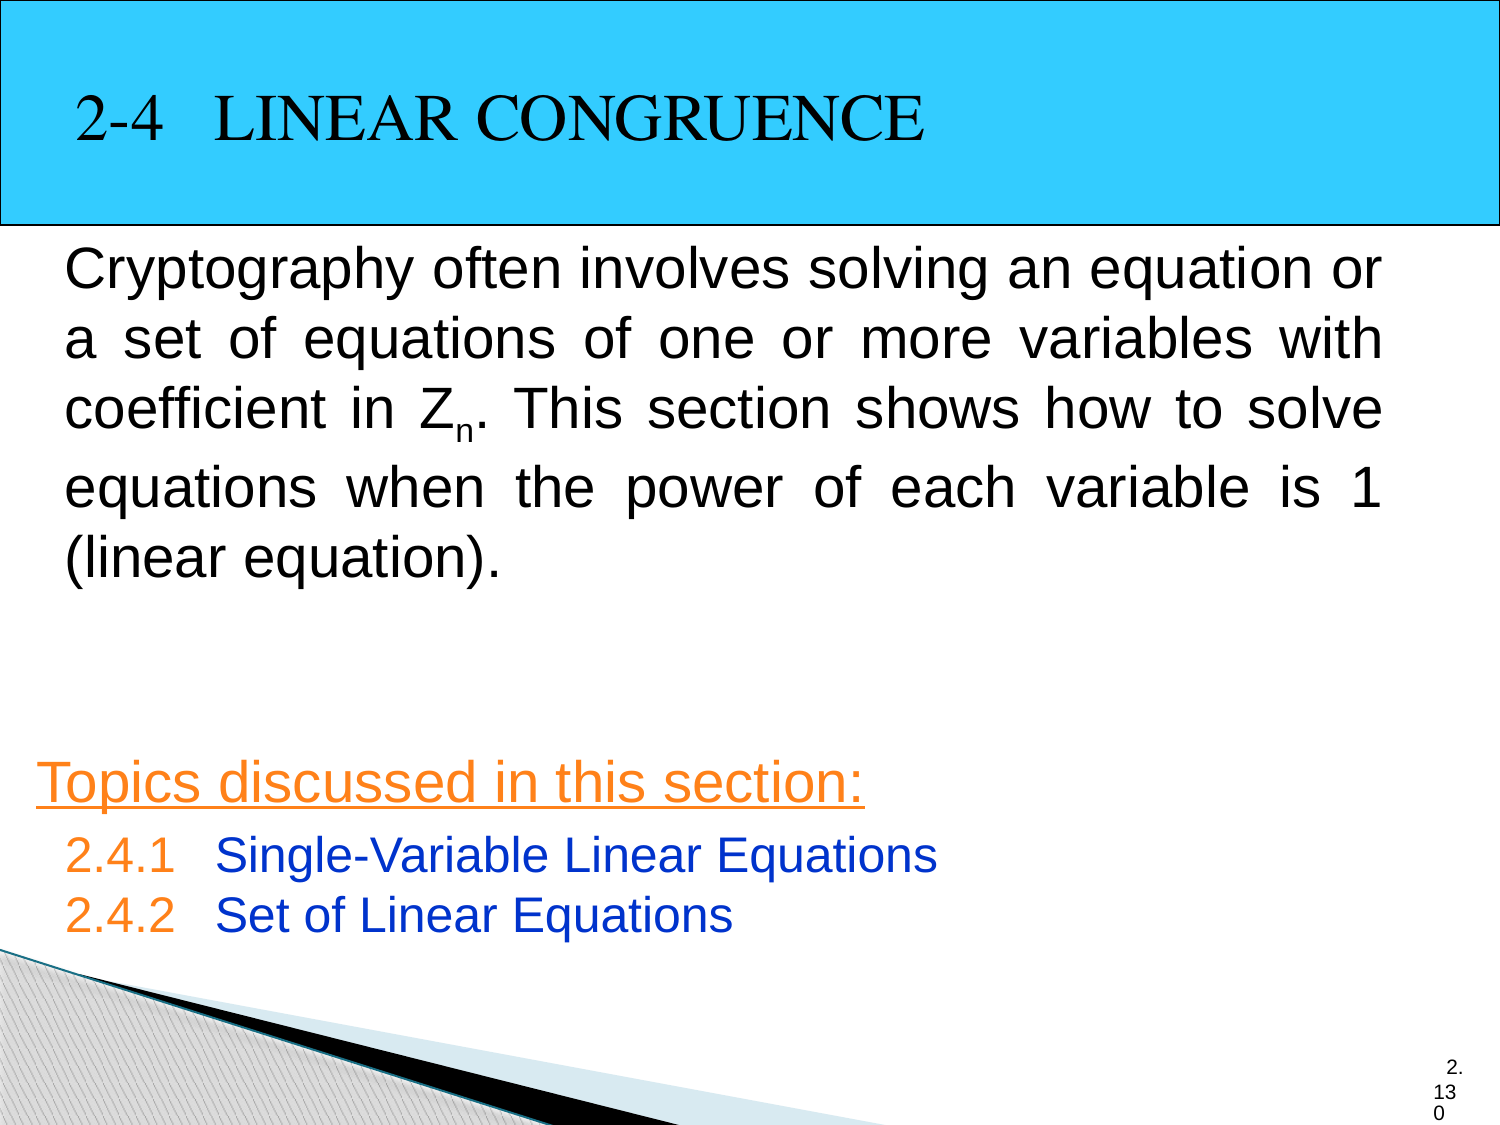

2-4   LINEAR CONGRUENCE
Cryptography often involves solving an equation or a set of equations of one or more variables with coefficient in Zn. This section shows how to solve equations when the power of each variable is 1 (linear equation).
Topics discussed in this section:
2.4.1	Single-Variable Linear Equations
2.4.2	Set of Linear Equations

2.130